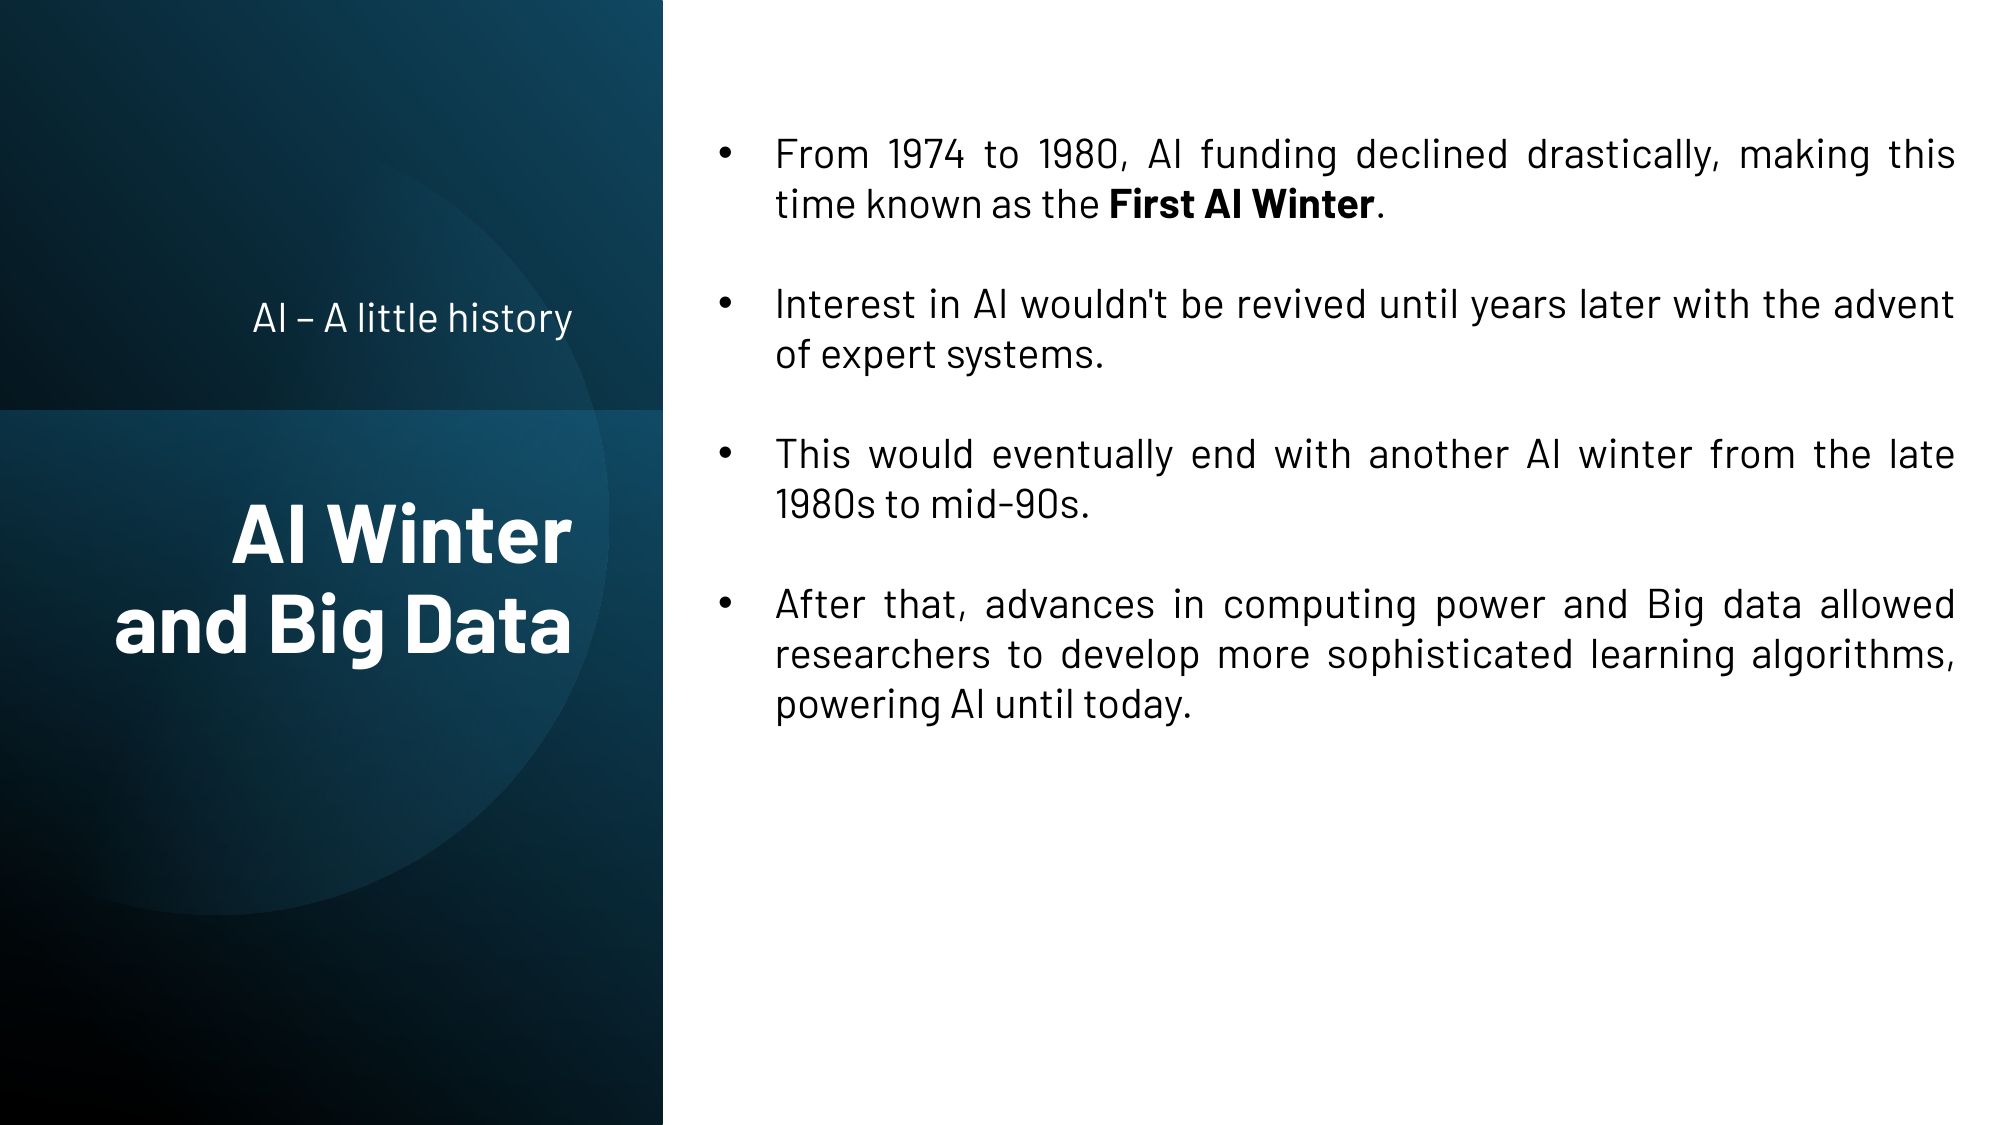

From 1974 to 1980, AI funding declined drastically, making this time known as the First AI Winter.

Interest in AI wouldn't be revived until years later with the advent of expert systems.

This would eventually end with another AI winter from the late 1980s to mid-90s.

After that, advances in computing power and Big data allowed researchers to develop more sophisticated learning algorithms, powering AI until today.

AI – A little history

# AI Winter and Big Data